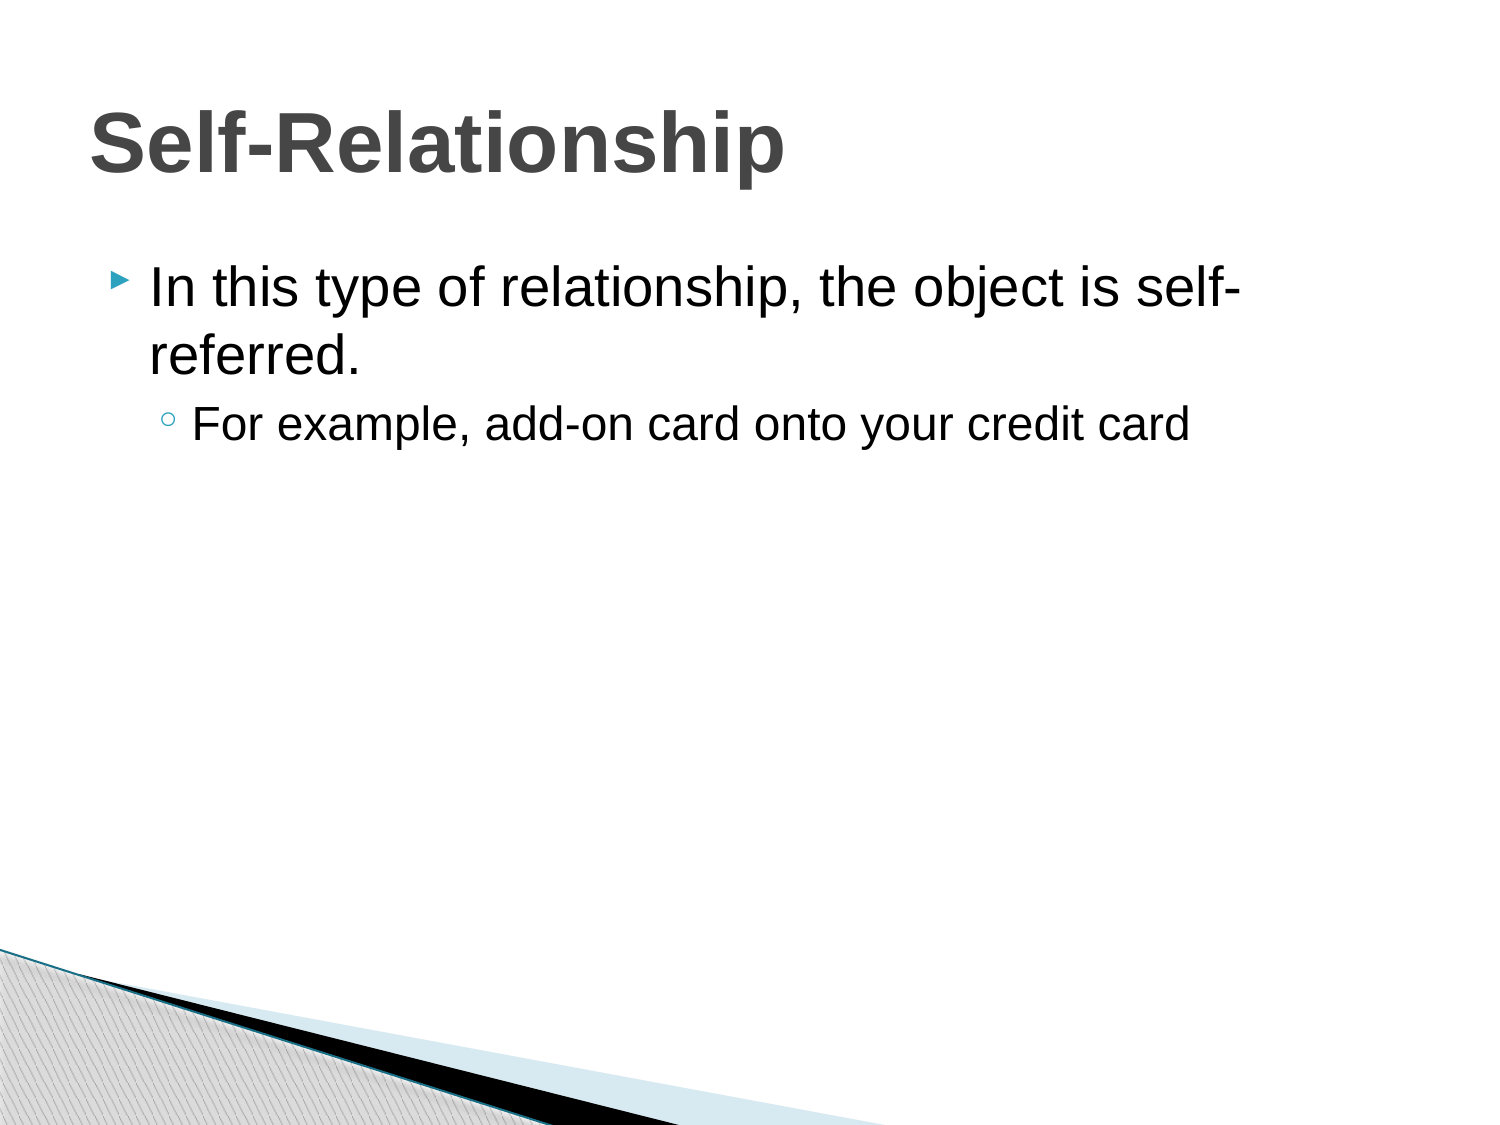

# Self-Relationship
In this type of relationship, the object is self-referred.
For example, add-on card onto your credit card